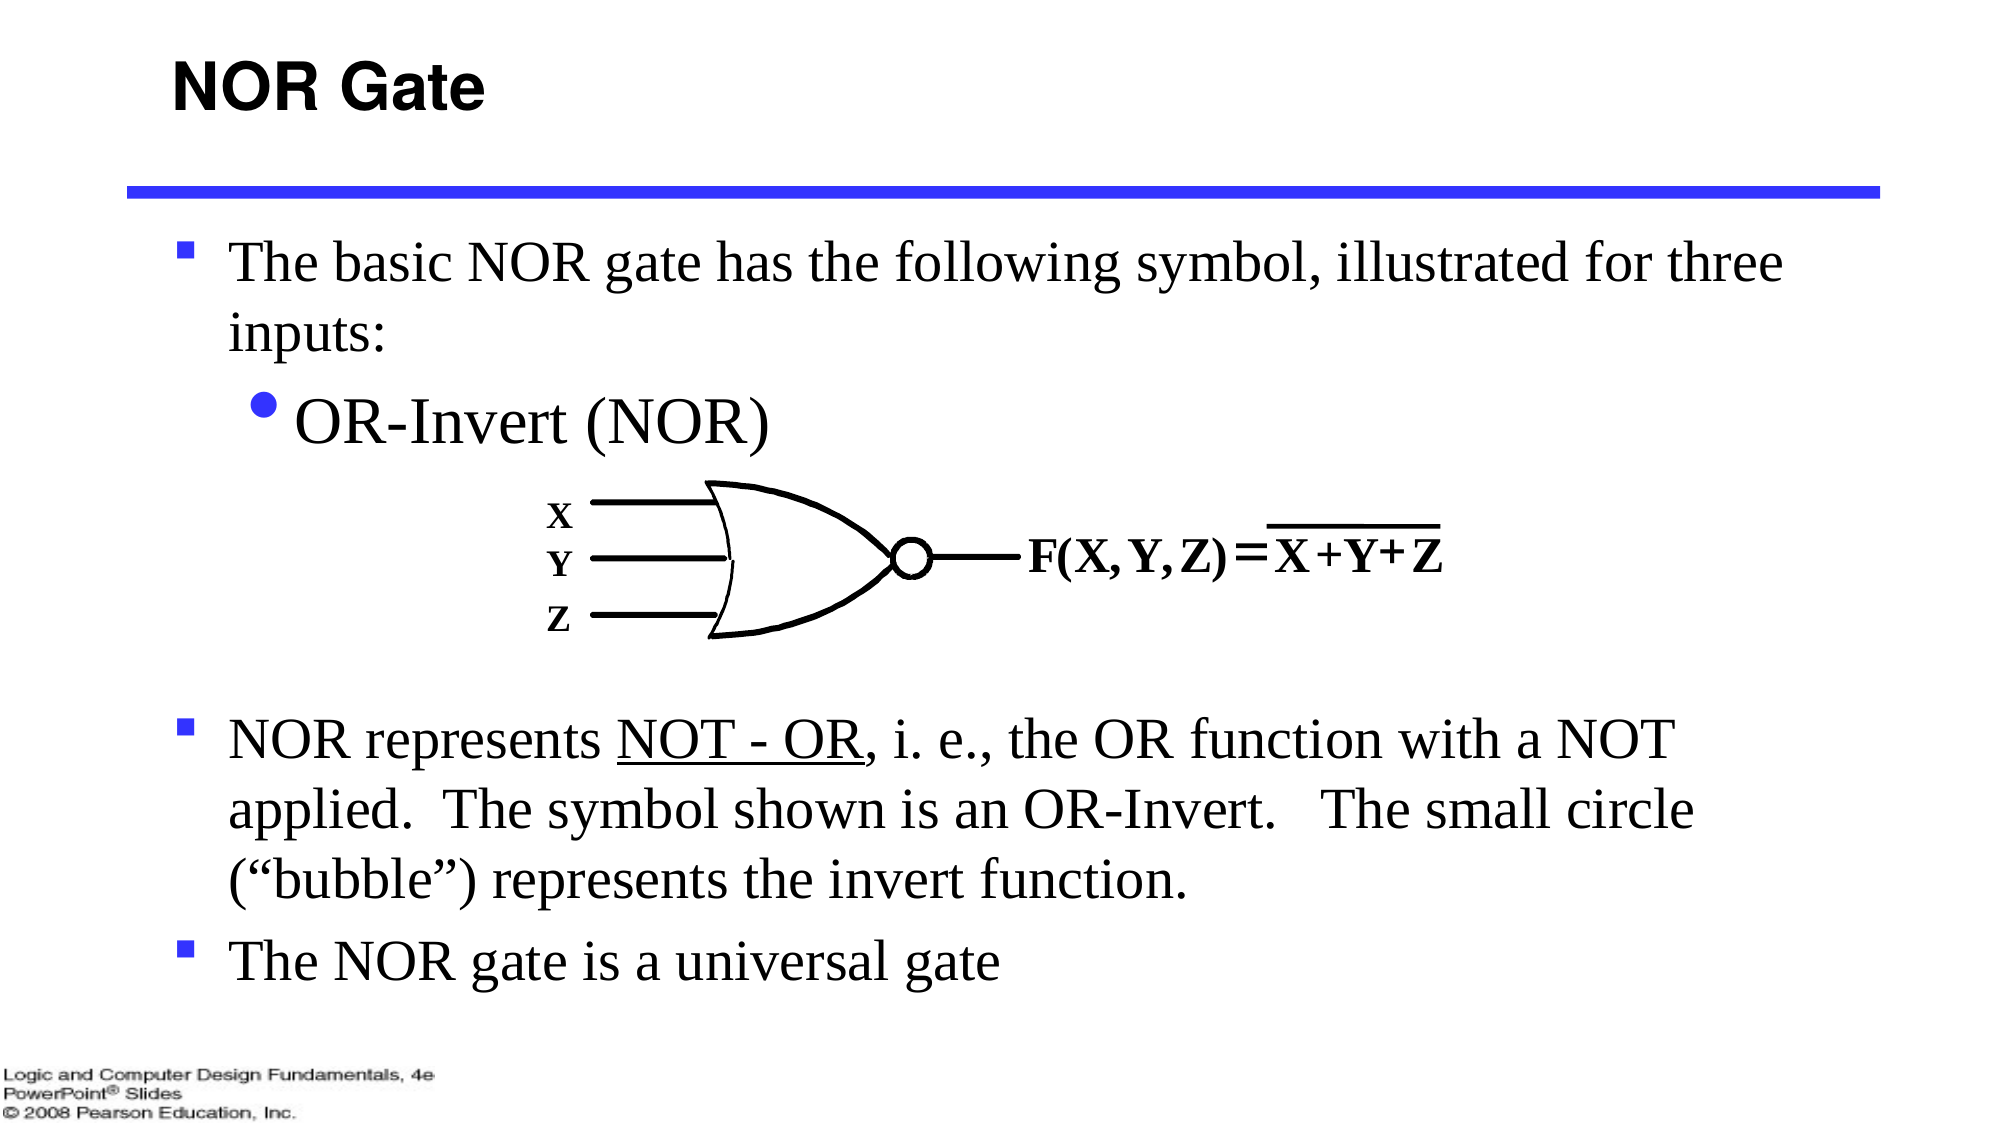

# NOR Gate
The basic NOR gate has the following symbol, illustrated for three inputs:
OR-Invert (NOR)

NOR represents NOT - OR, i. e., the OR function with a NOT applied.  The symbol shown is an OR-Invert.   The small circle (“bubble”) represents the invert function.
The NOR gate is a universal gate

X

Y

Z

=
+
+
F
(
X
,
Y
,
Z
)
X
Y
Z